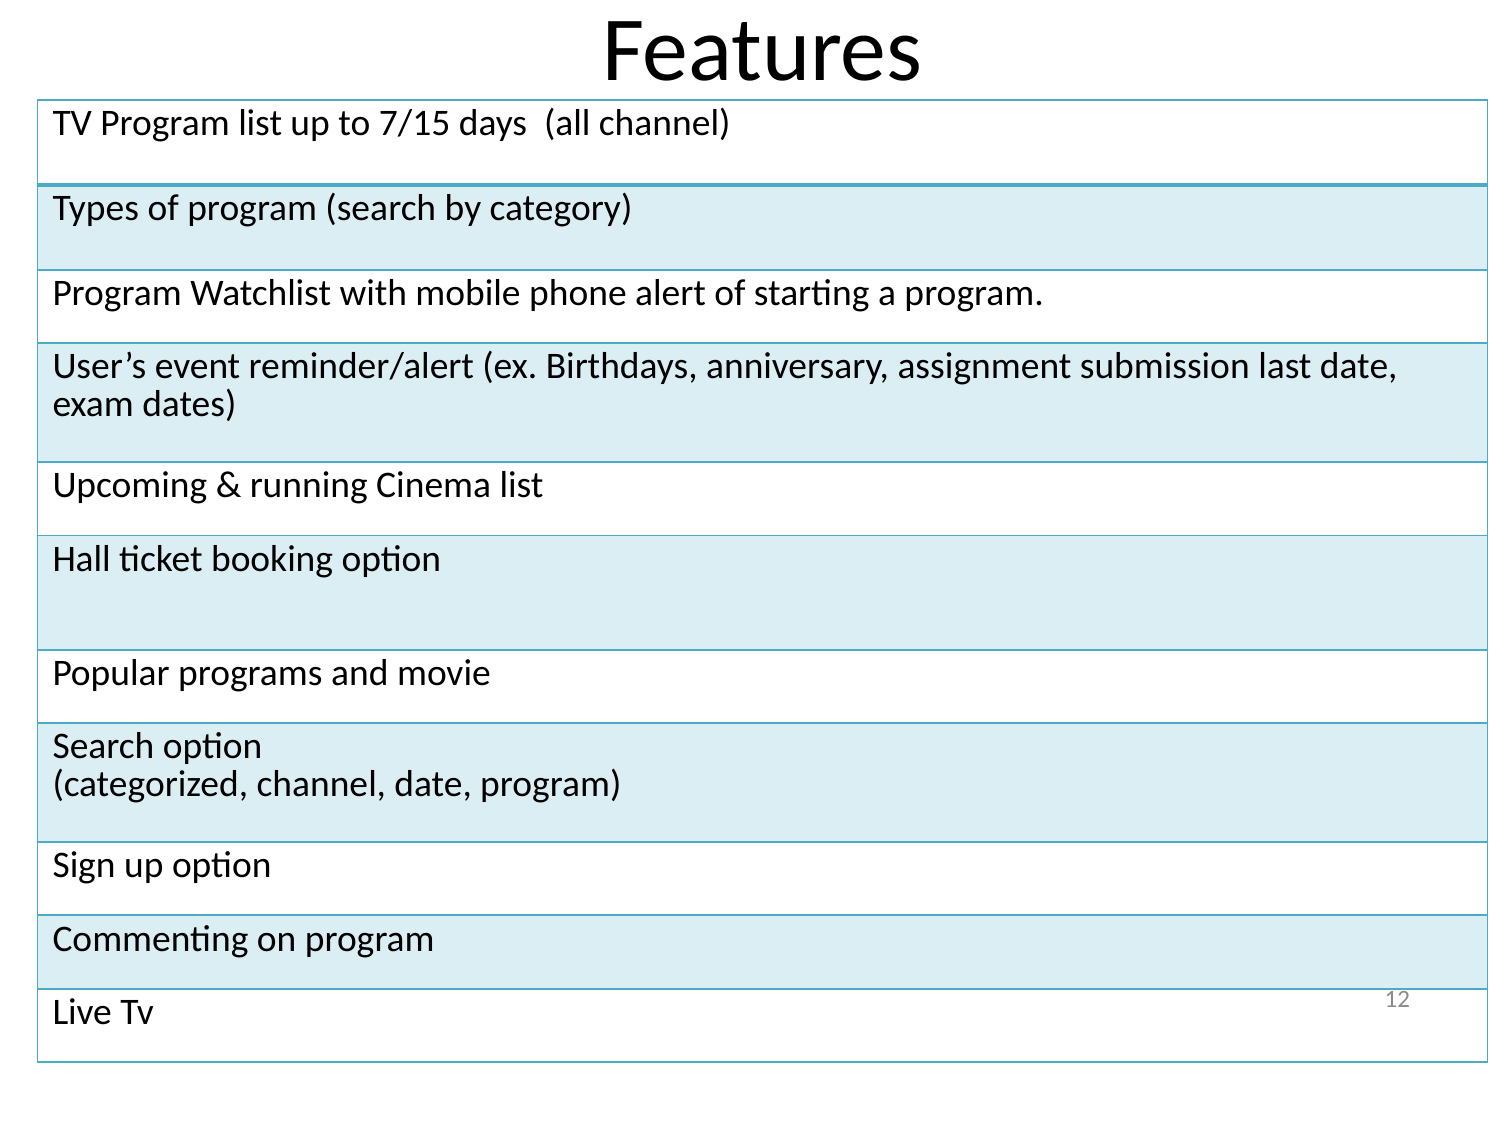

# Features
| TV Program list up to 7/15 days (all channel) |
| --- |
| Types of program (search by category) |
| Program Watchlist with mobile phone alert of starting a program. |
| User’s event reminder/alert (ex. Birthdays, anniversary, assignment submission last date, exam dates) |
| Upcoming & running Cinema list |
| Hall ticket booking option |
| Popular programs and movie |
| Search option (categorized, channel, date, program) |
| Sign up option |
| Commenting on program |
| Live Tv |
12